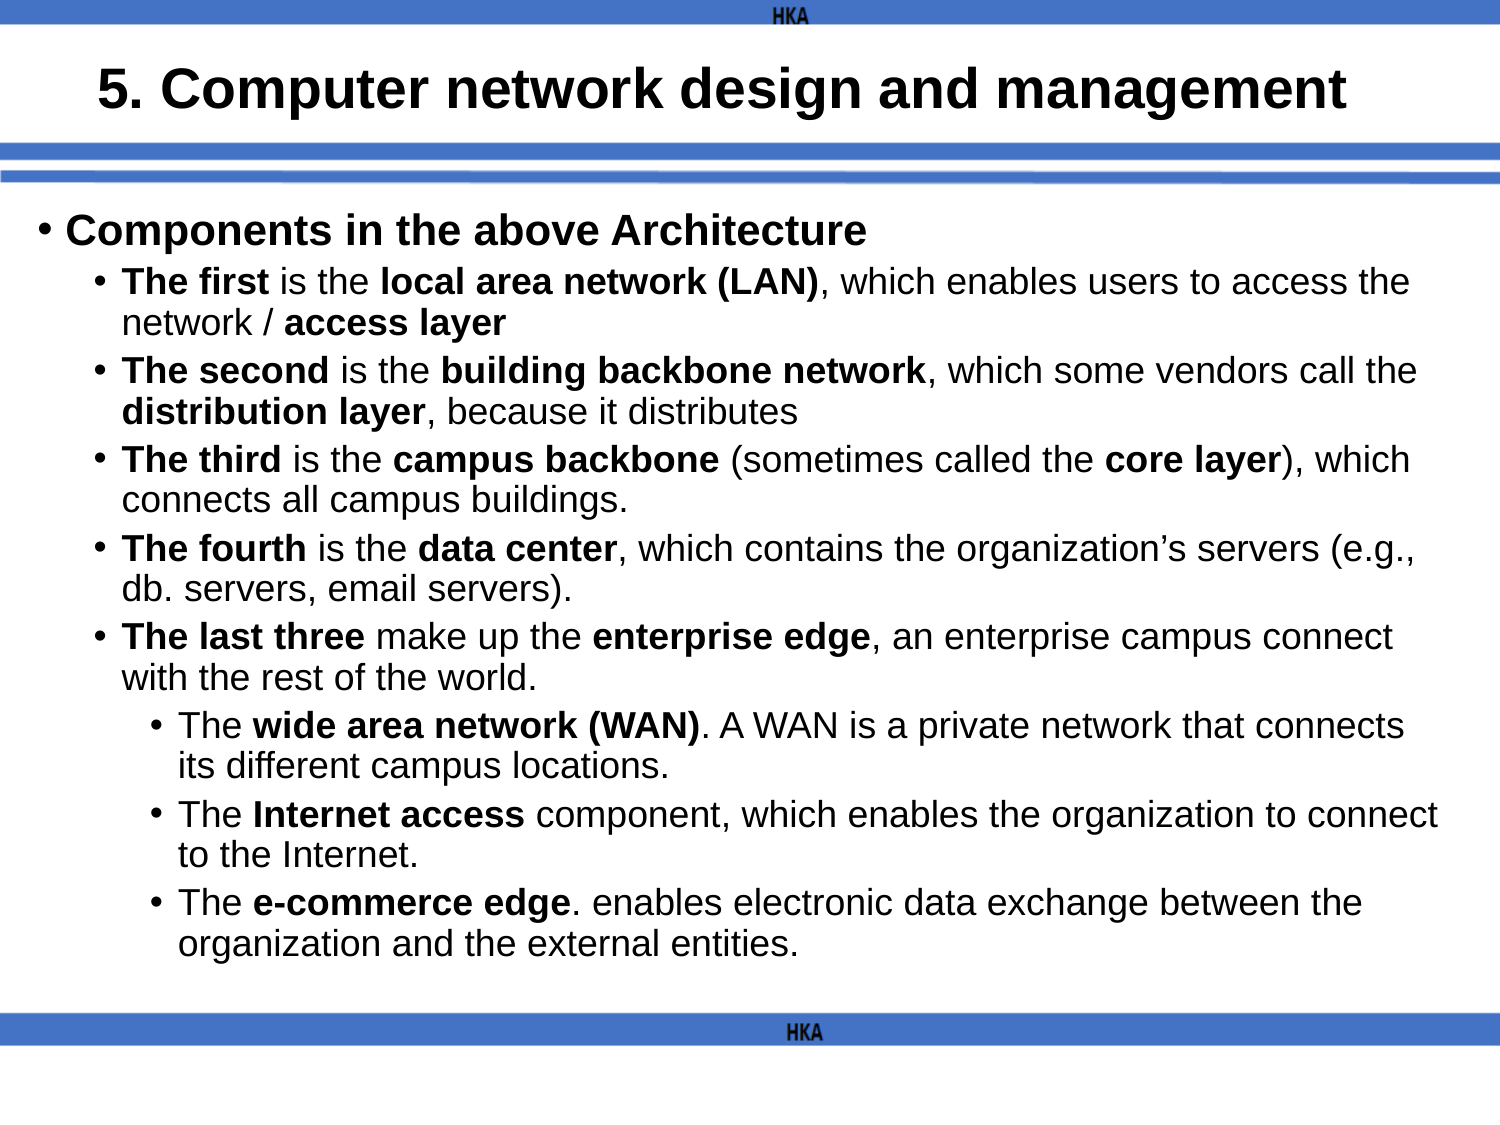

# 5. Computer network design and management
Components in the above Architecture
The first is the local area network (LAN), which enables users to access the network / access layer
The second is the building backbone network, which some vendors call the distribution layer, because it distributes
The third is the campus backbone (sometimes called the core layer), which connects all campus buildings.
The fourth is the data center, which contains the organization’s servers (e.g., db. servers, email servers).
The last three make up the enterprise edge, an enterprise campus connect with the rest of the world.
The wide area network (WAN). A WAN is a private network that connects its different campus locations.
The Internet access component, which enables the organization to connect to the Internet.
The e-commerce edge. enables electronic data exchange between the organization and the external entities.